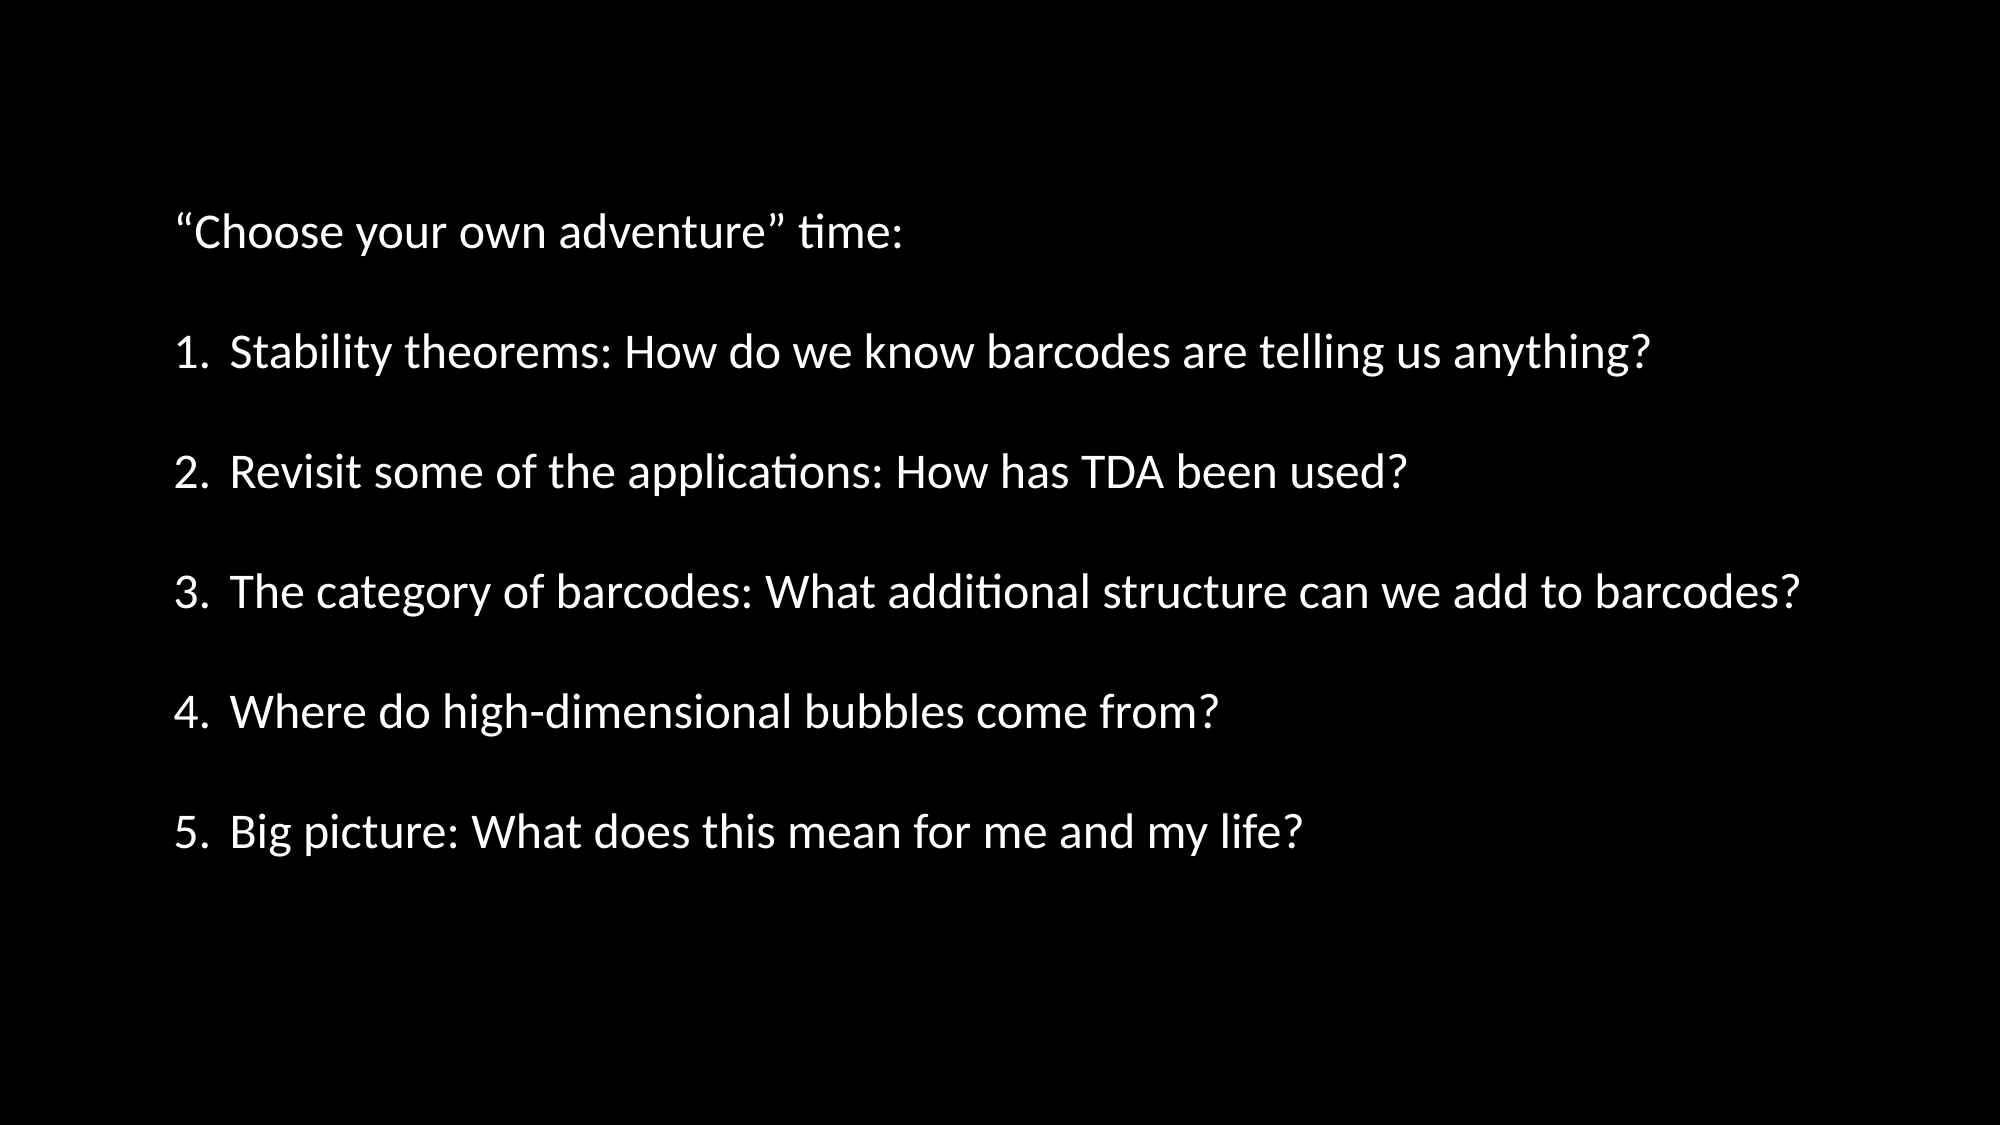

“Choose your own adventure” time:

Stability theorems: How do we know barcodes are telling us anything?

Revisit some of the applications: How has TDA been used?

The category of barcodes: What additional structure can we add to barcodes?

Where do high-dimensional bubbles come from?

Big picture: What does this mean for me and my life?